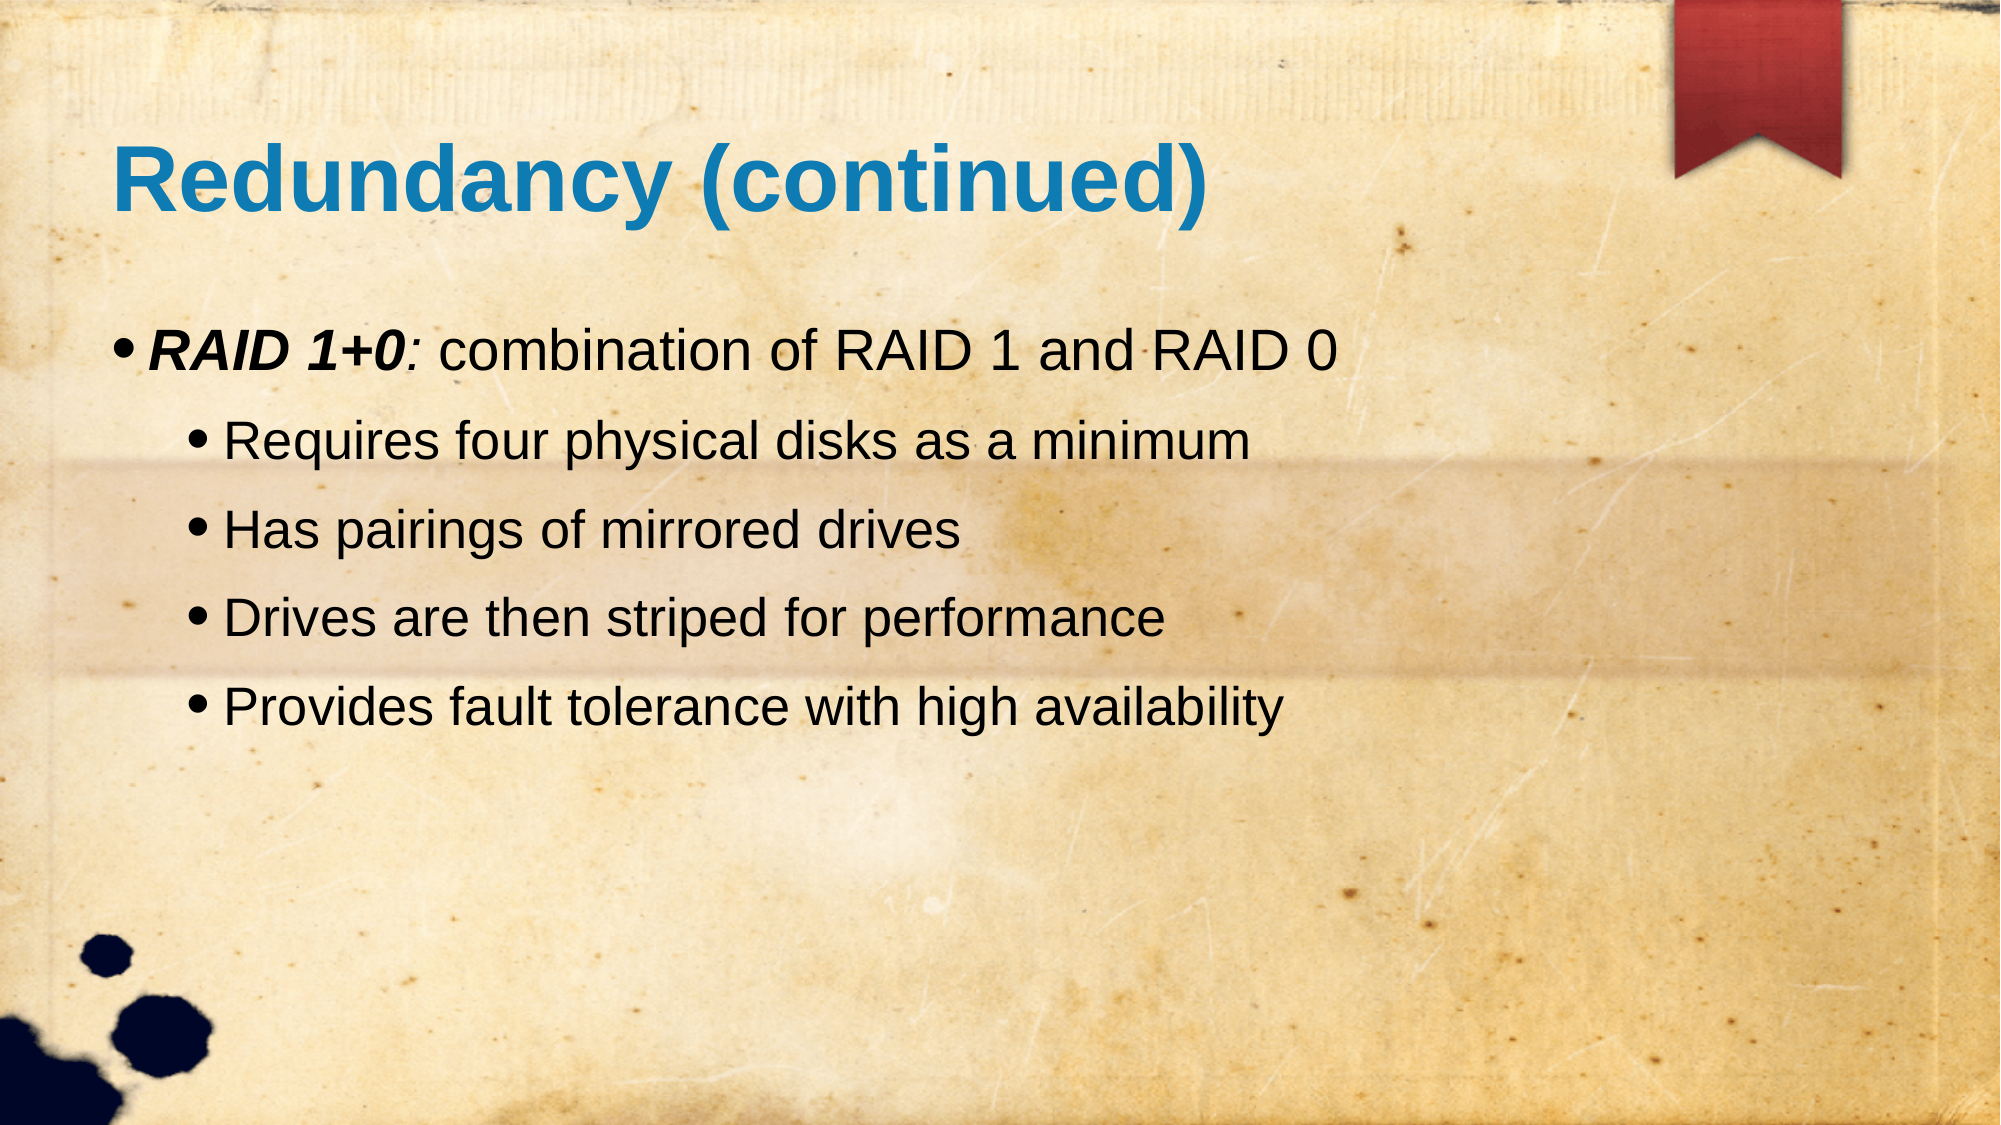

Redundancy (continued)
RAID 1+0: combination of RAID 1 and RAID 0
Requires four physical disks as a minimum
Has pairings of mirrored drives
Drives are then striped for performance
Provides fault tolerance with high availability